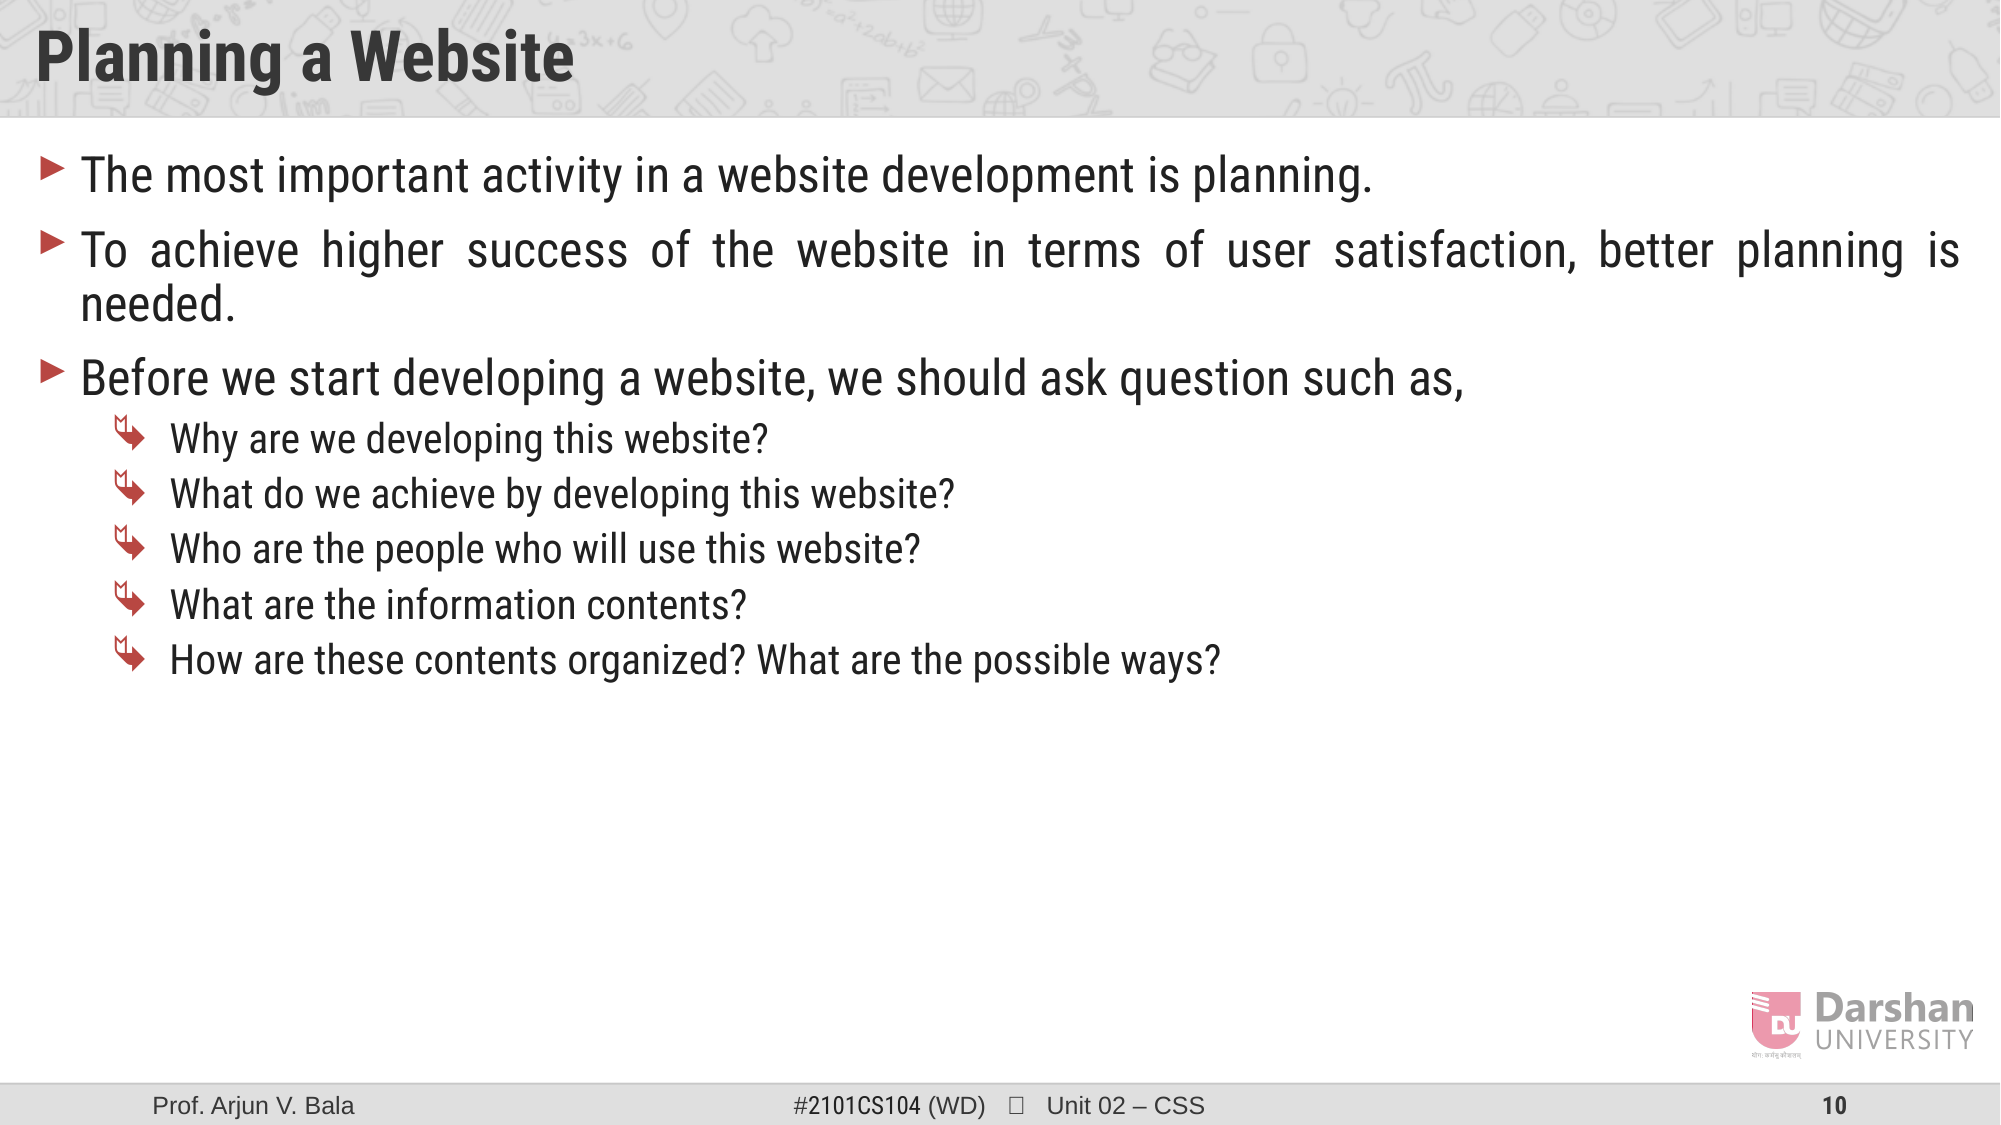

# Planning a Website
The most important activity in a website development is planning.
To achieve higher success of the website in terms of user satisfaction, better planning is needed.
Before we start developing a website, we should ask question such as,
Why are we developing this website?
What do we achieve by developing this website?
Who are the people who will use this website?
What are the information contents?
How are these contents organized? What are the possible ways?